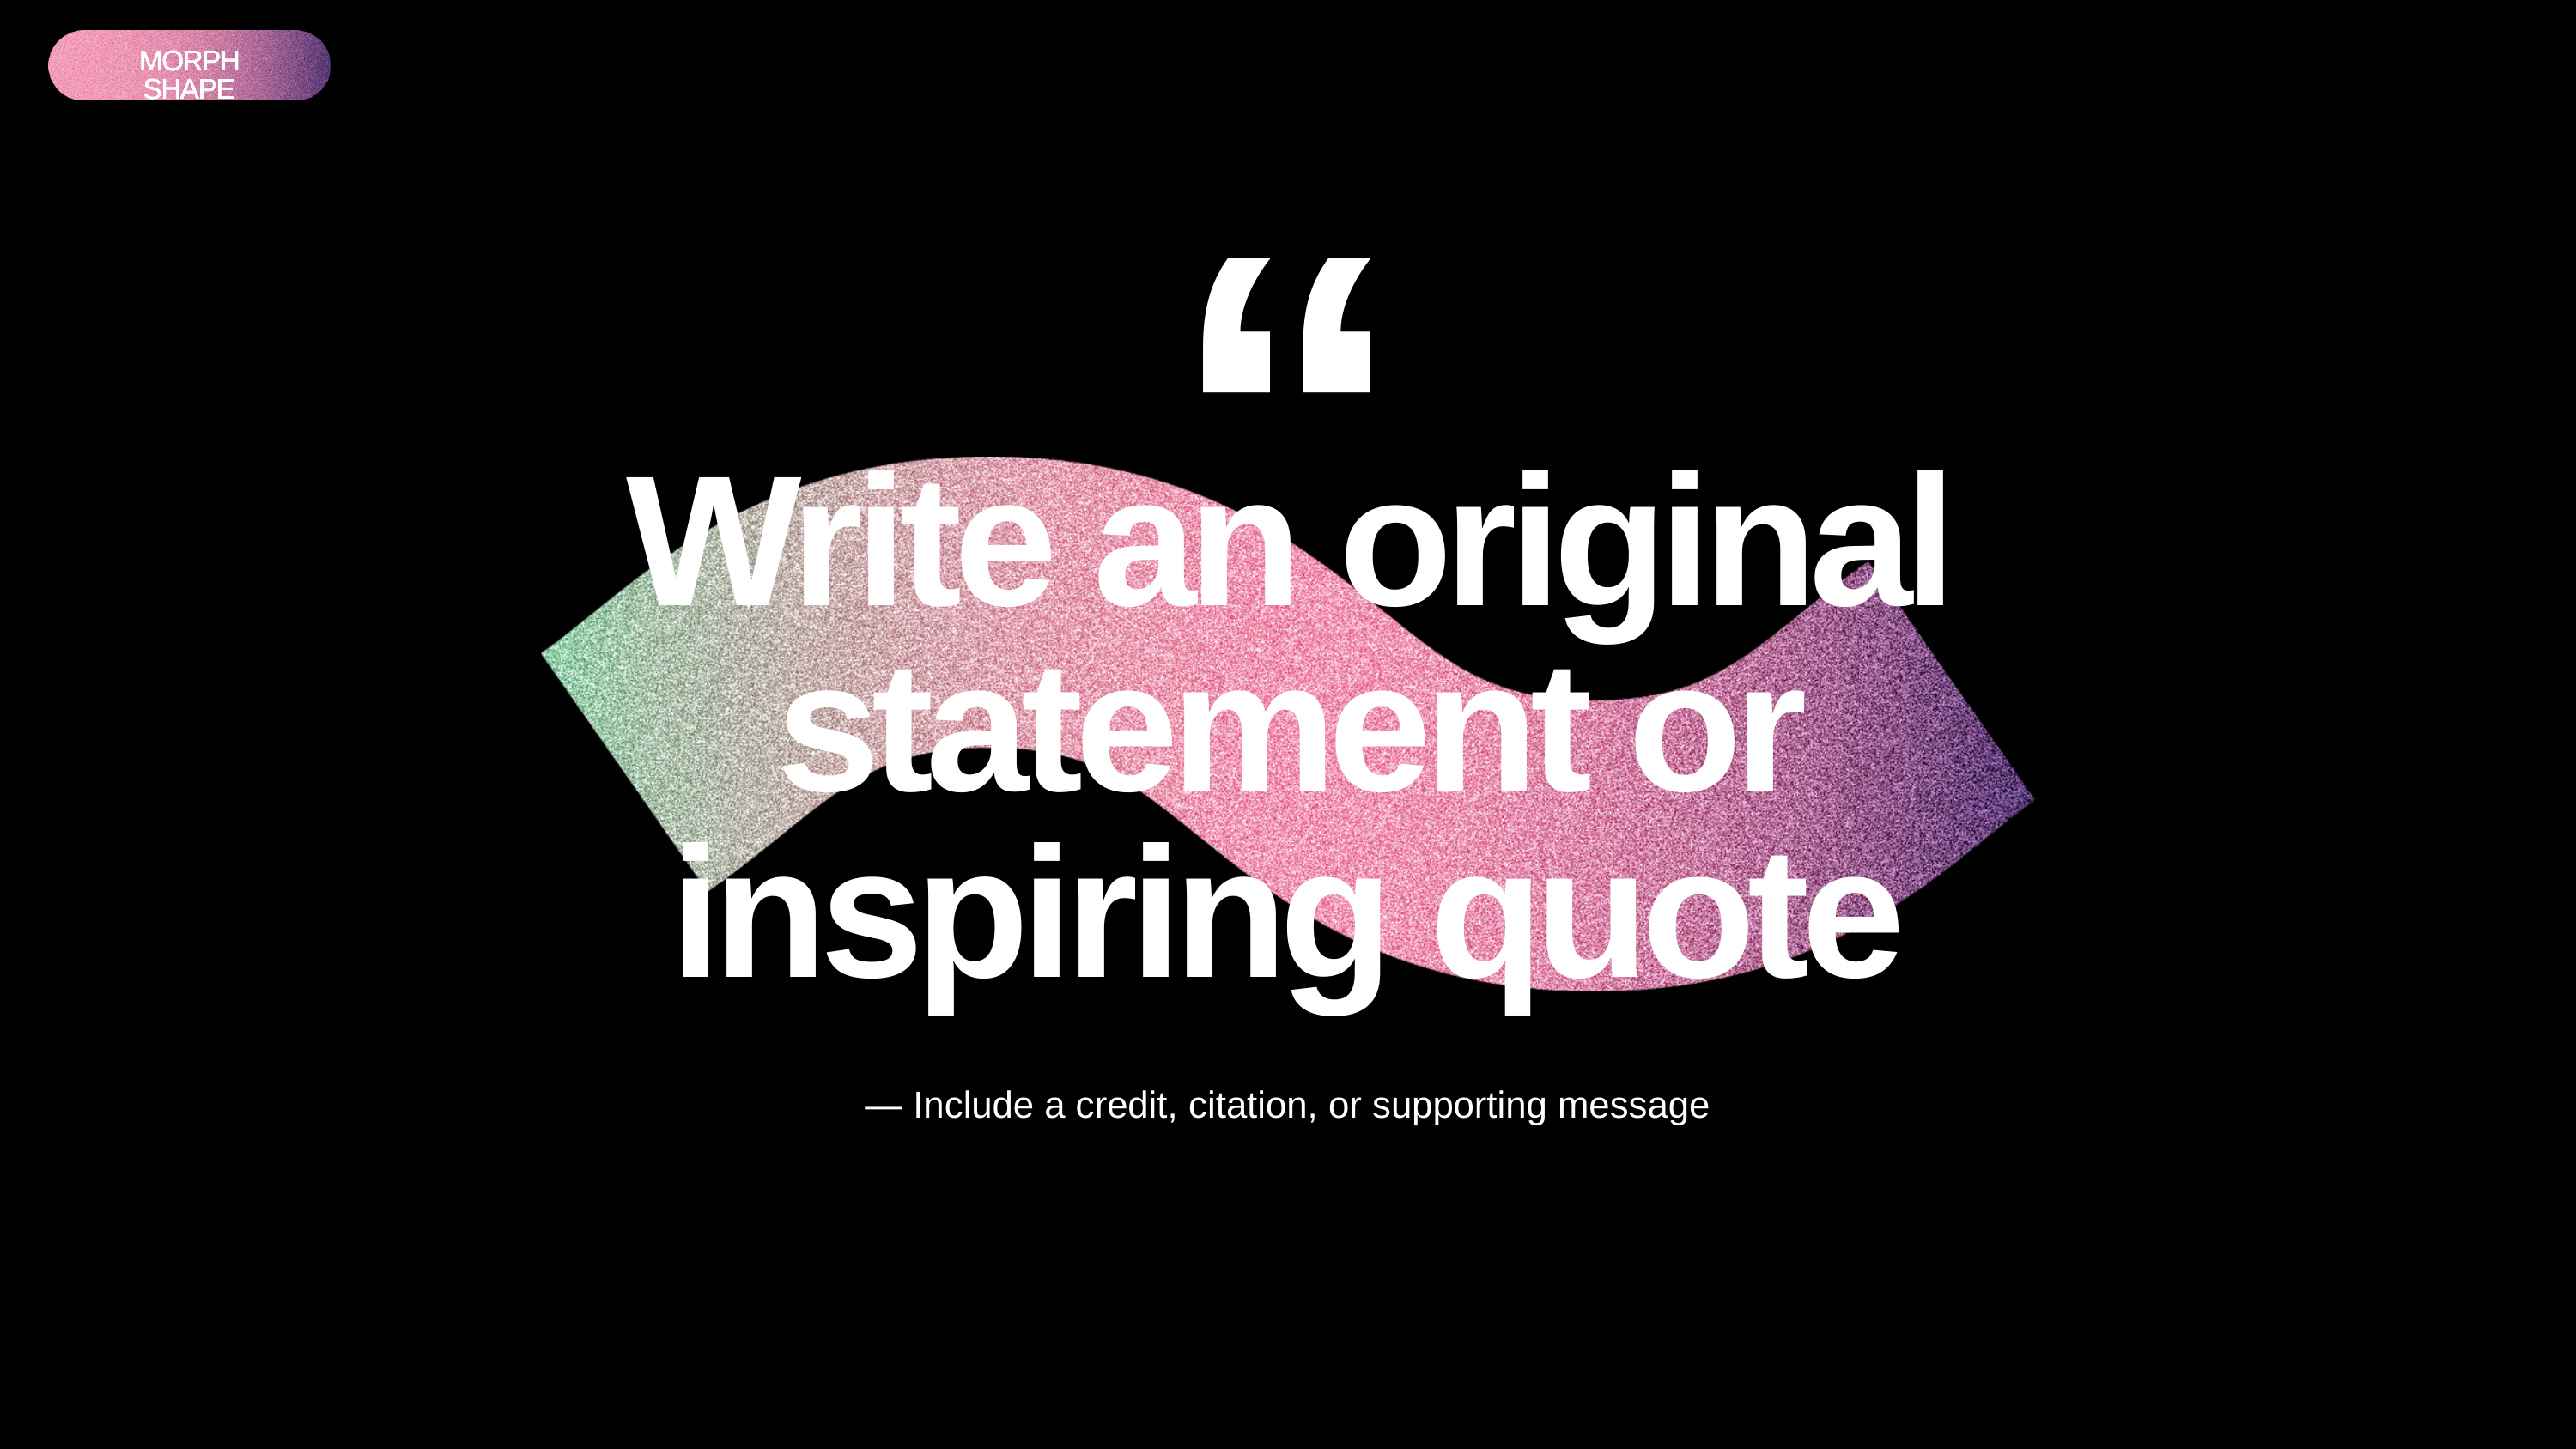

MORPH SHAPE
MORPH SHAPE
MORPH SHAPE
MORPH SHAPE
MORPH SHAPE

“
Write an original statement or inspiring quote
— Include a credit, citation, or supporting message

Contact Us
123 Anywhere St., Any City,ST 12345
123-456-7890
hello@reallygreatsite.com
@reallygreatsite
reallygreatsite.com